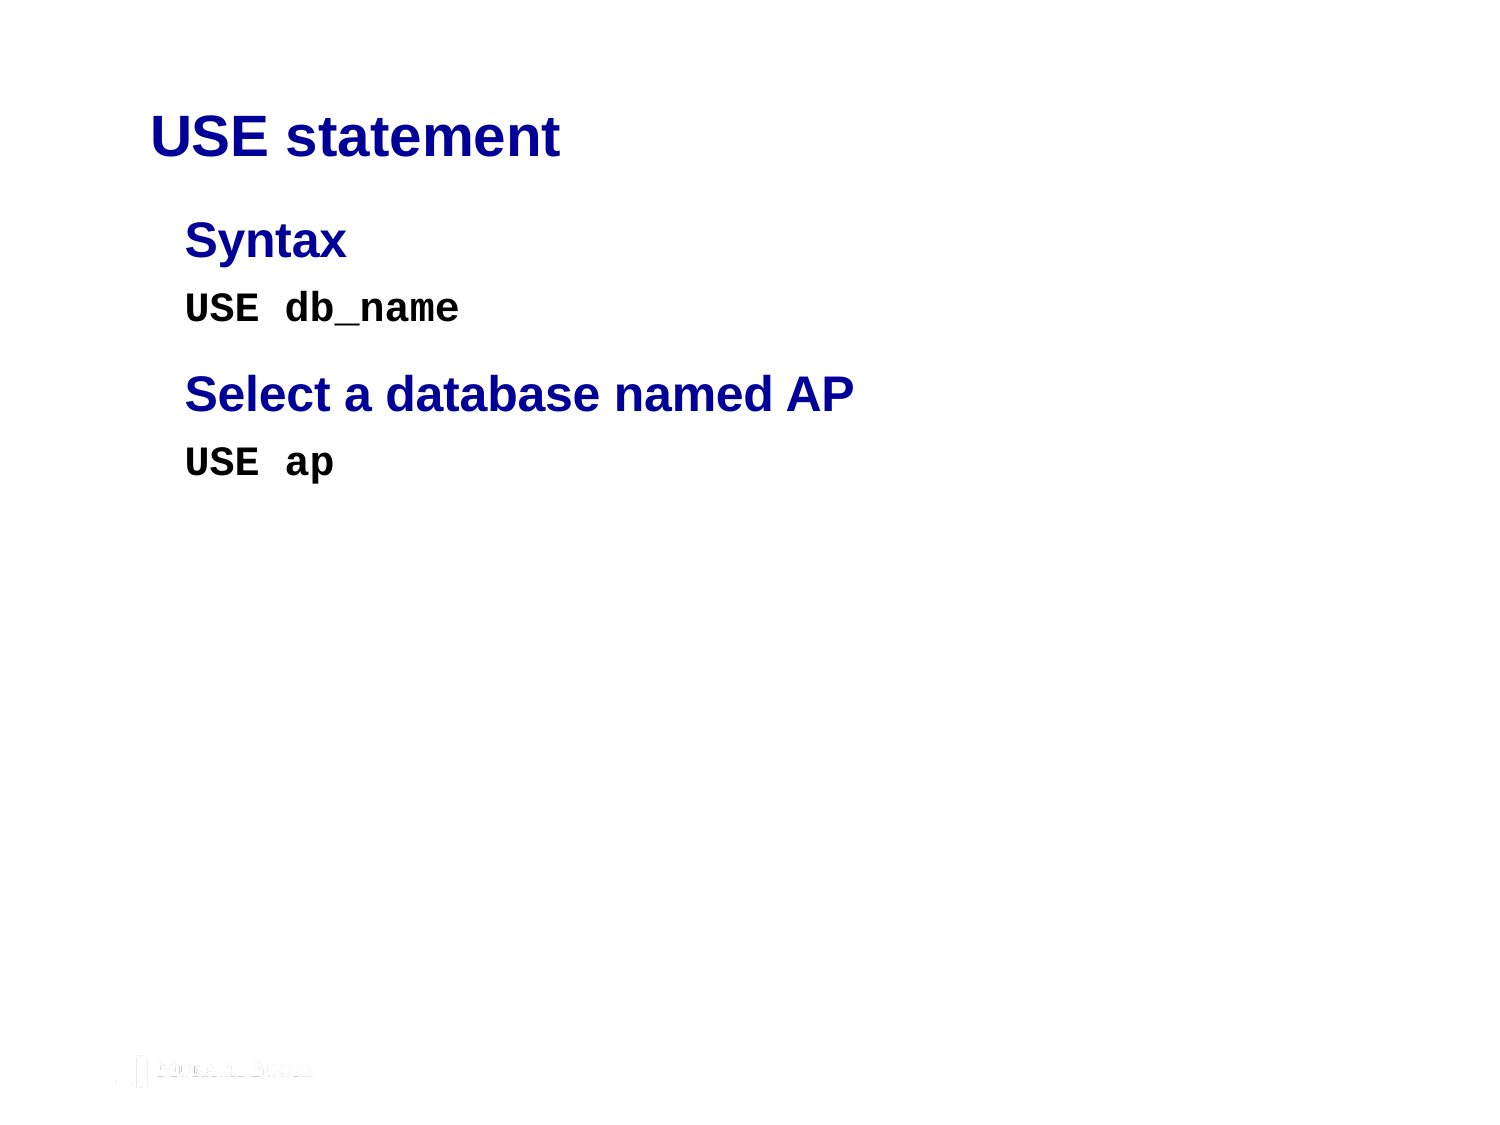

# USE statement
Syntax
USE db_name
Select a database named AP
USE ap

© 2019, Mike Murach & Associates, Inc.
Murach’s MySQL 3rd Edition

C11, Slide 65